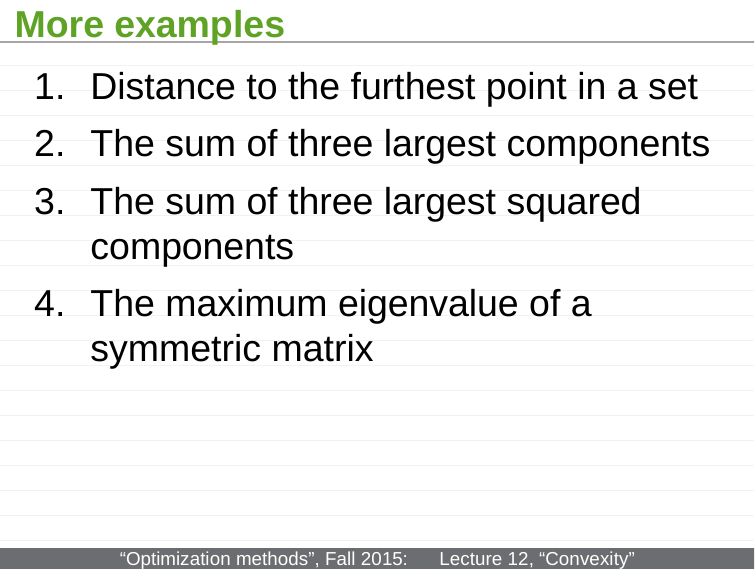

# More examples
Distance to the furthest point in a set
The sum of three largest components
The sum of three largest squared components
The maximum eigenvalue of a symmetric matrix